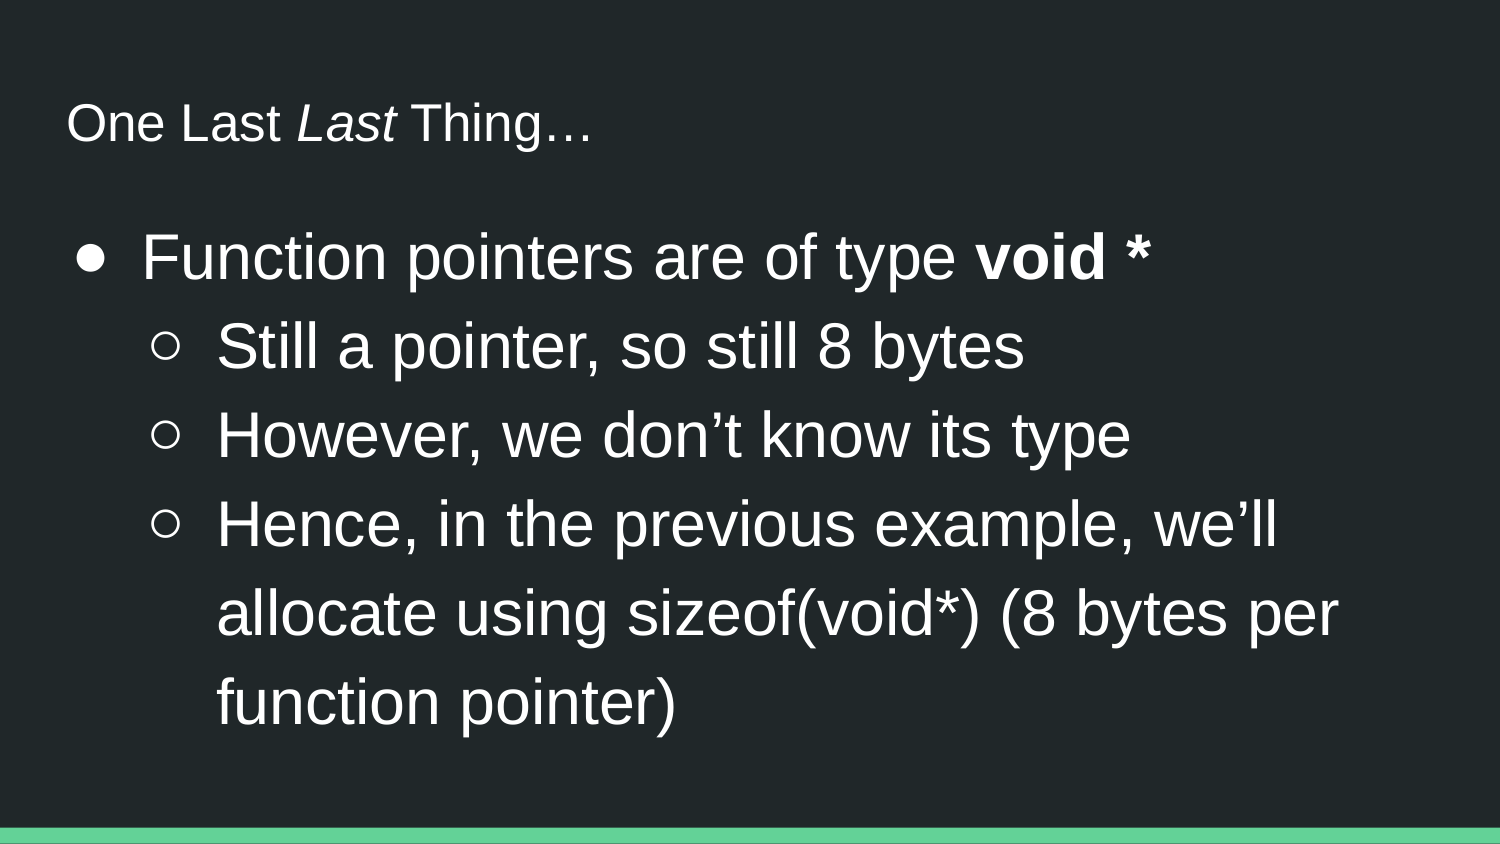

# One Last Last Thing…
Function pointers are of type void *
Still a pointer, so still 8 bytes
However, we don’t know its type
Hence, in the previous example, we’ll allocate using sizeof(void*) (8 bytes per function pointer)